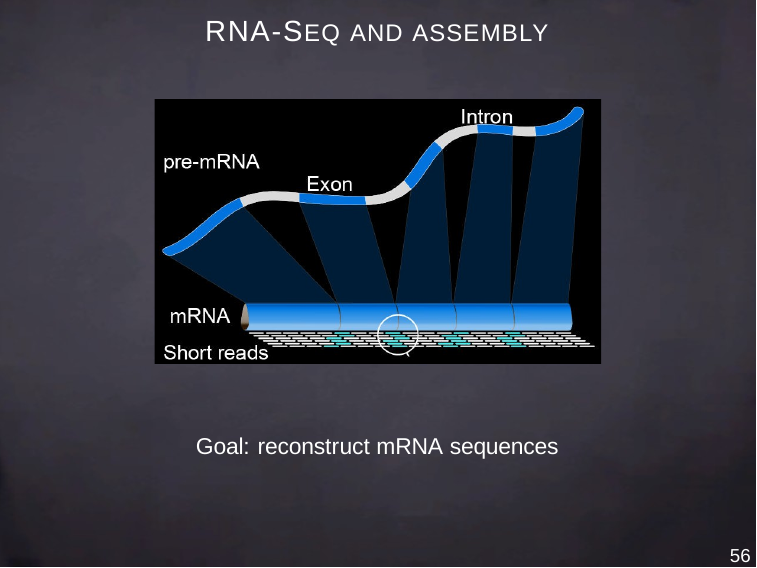

# RNA-SEQ AND ASSEMBLY

Goal: reconstruct mRNA sequences
56